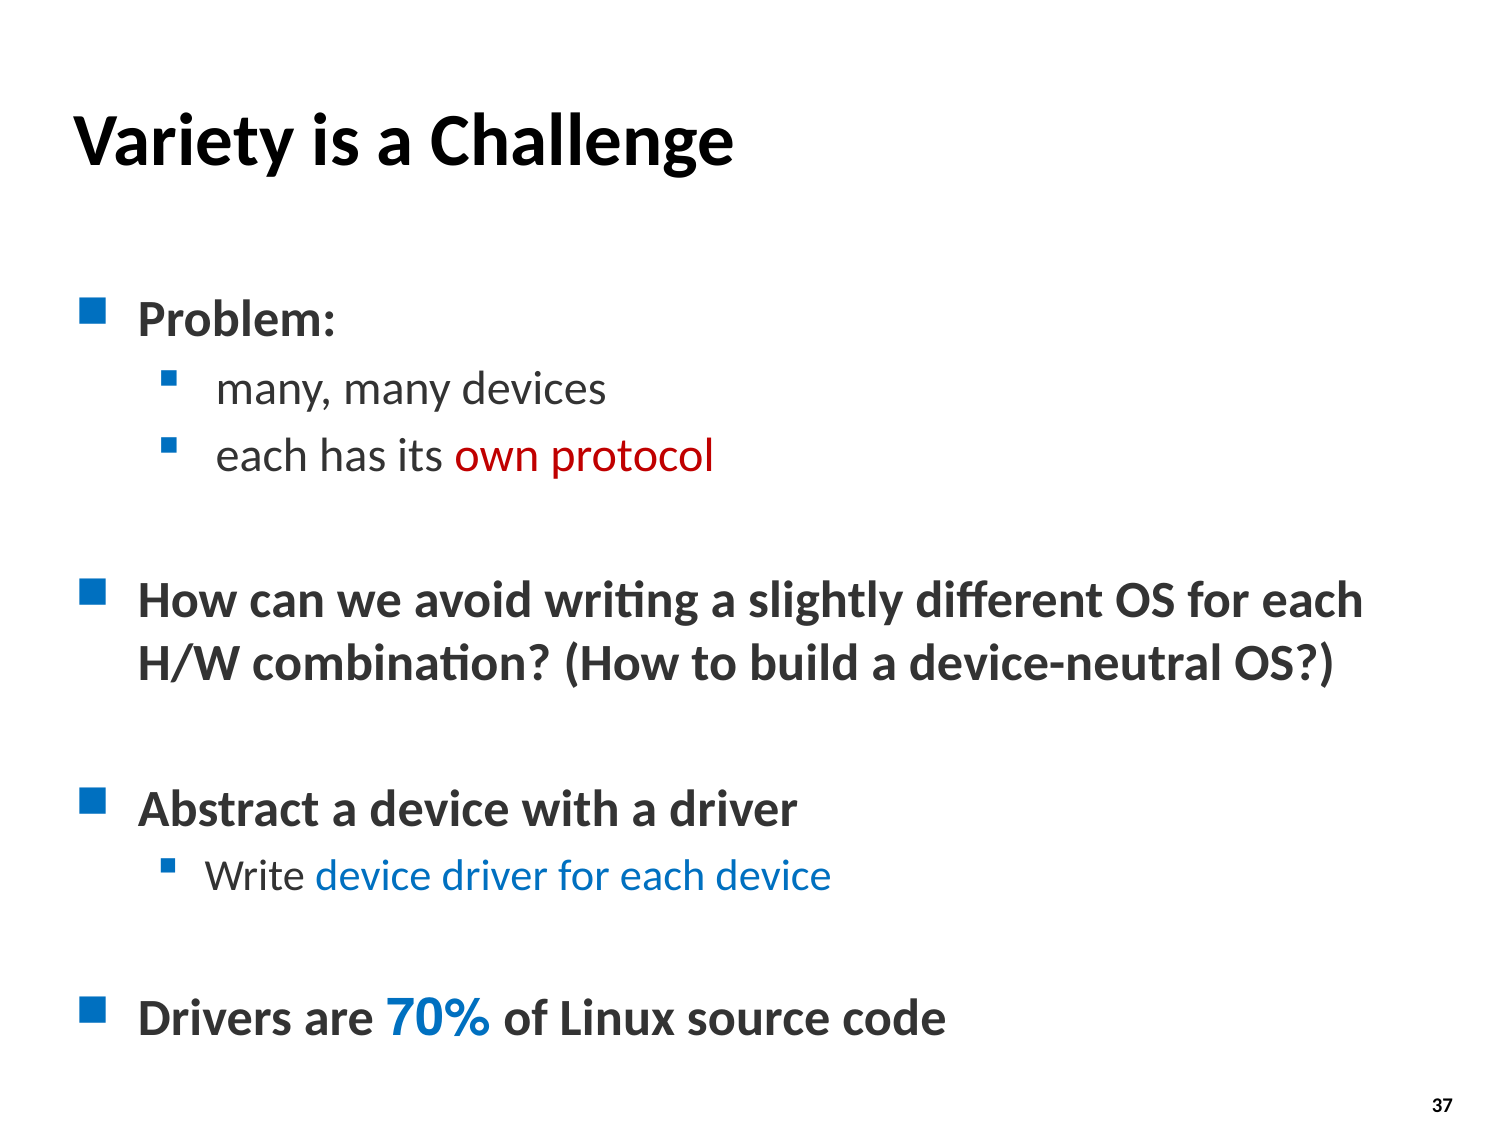

# Variety is a Challenge
Problem:
 many, many devices
 each has its own protocol

How can we avoid writing a slightly different OS for each H/W combination? (How to build a device-neutral OS?)

Abstract a device with a driver
Write device driver for each device

Drivers are 70% of Linux source code